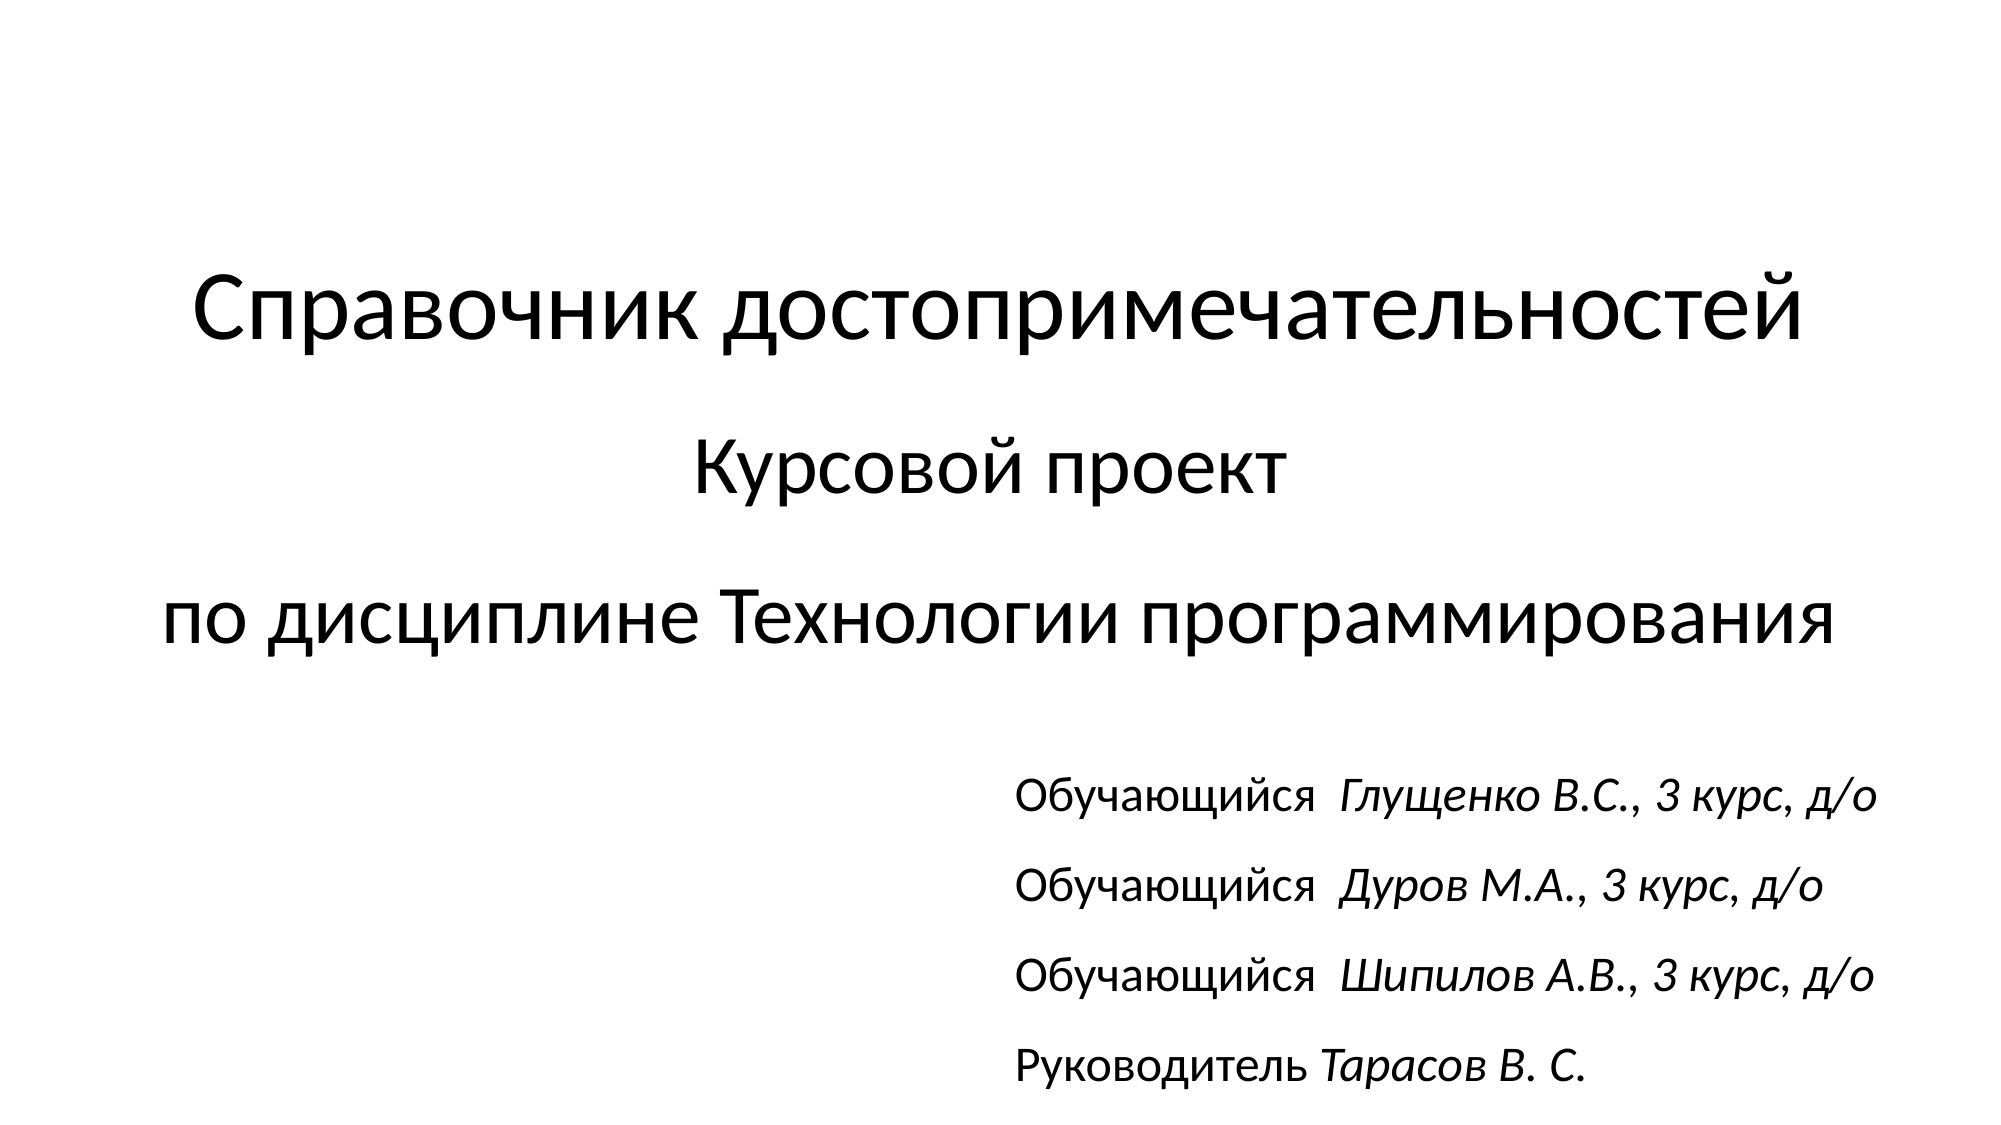

# Справочник достопримечательностей Курсовой проект по дисциплине Технологии программирования
Обучающийся  Глущенко В.С., 3 курс, д/о
Обучающийся  Дуров М.А., 3 курс, д/о
Обучающийся  Шипилов А.В., 3 курс, д/о
Руководитель Тарасов В. С.